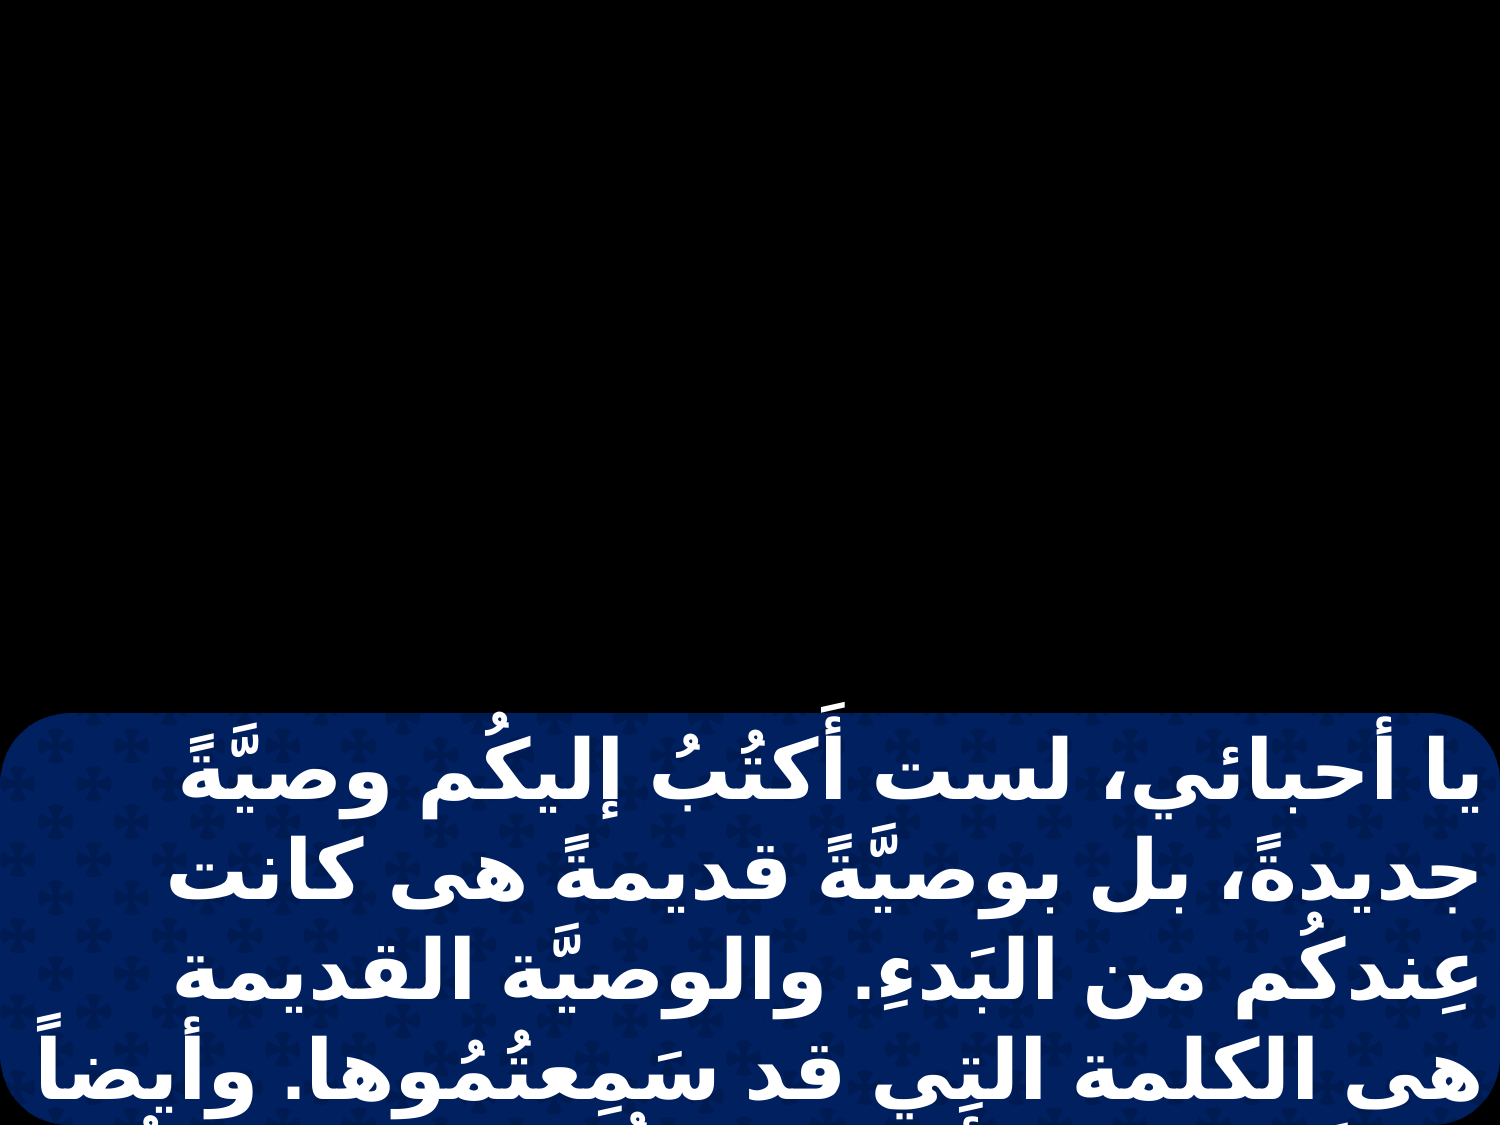

يا أحبائي، لست أَكتُبُ إليكُم وصيَّةً جديدةً، بل بوصيَّةً قديمةً هى كانت عِندكُم من البَدءِ. والوصيَّة القديمة هى الكلمة التي قد سَمِعتُمُوها. وأيضاً وصيَّةً جديدةً أَكتُبُ إليكُم، ما هو حقٌّ فيه وفيكُم، أنَّ الظُّلمة قد مَضَت،